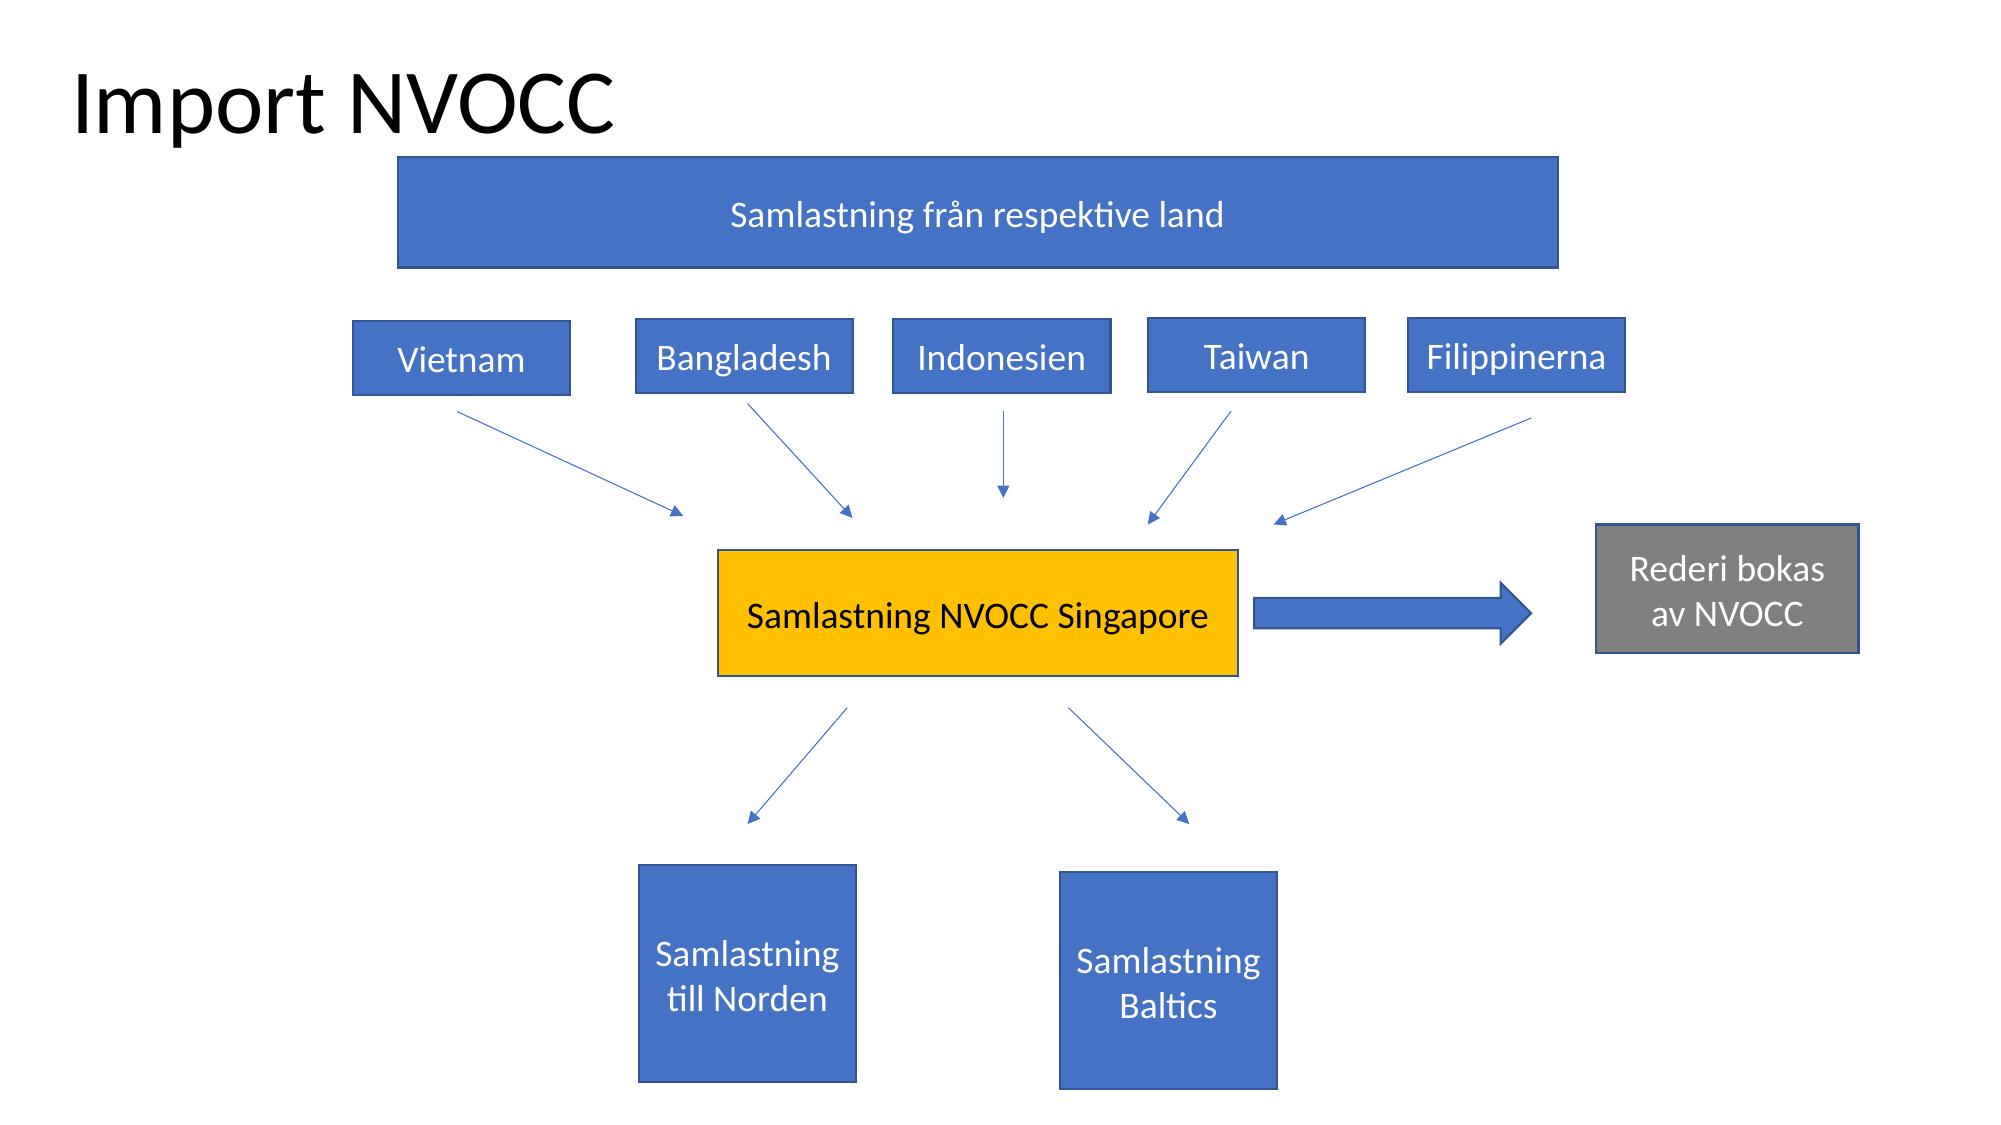

# Import NVOCC
Samlastning från respektive land
Filippinerna
Taiwan
Bangladesh
Indonesien
Vietnam
Rederi bokas av NVOCC
Samlastning NVOCC Singapore

Samlastning till Norden
Samlastning Baltics